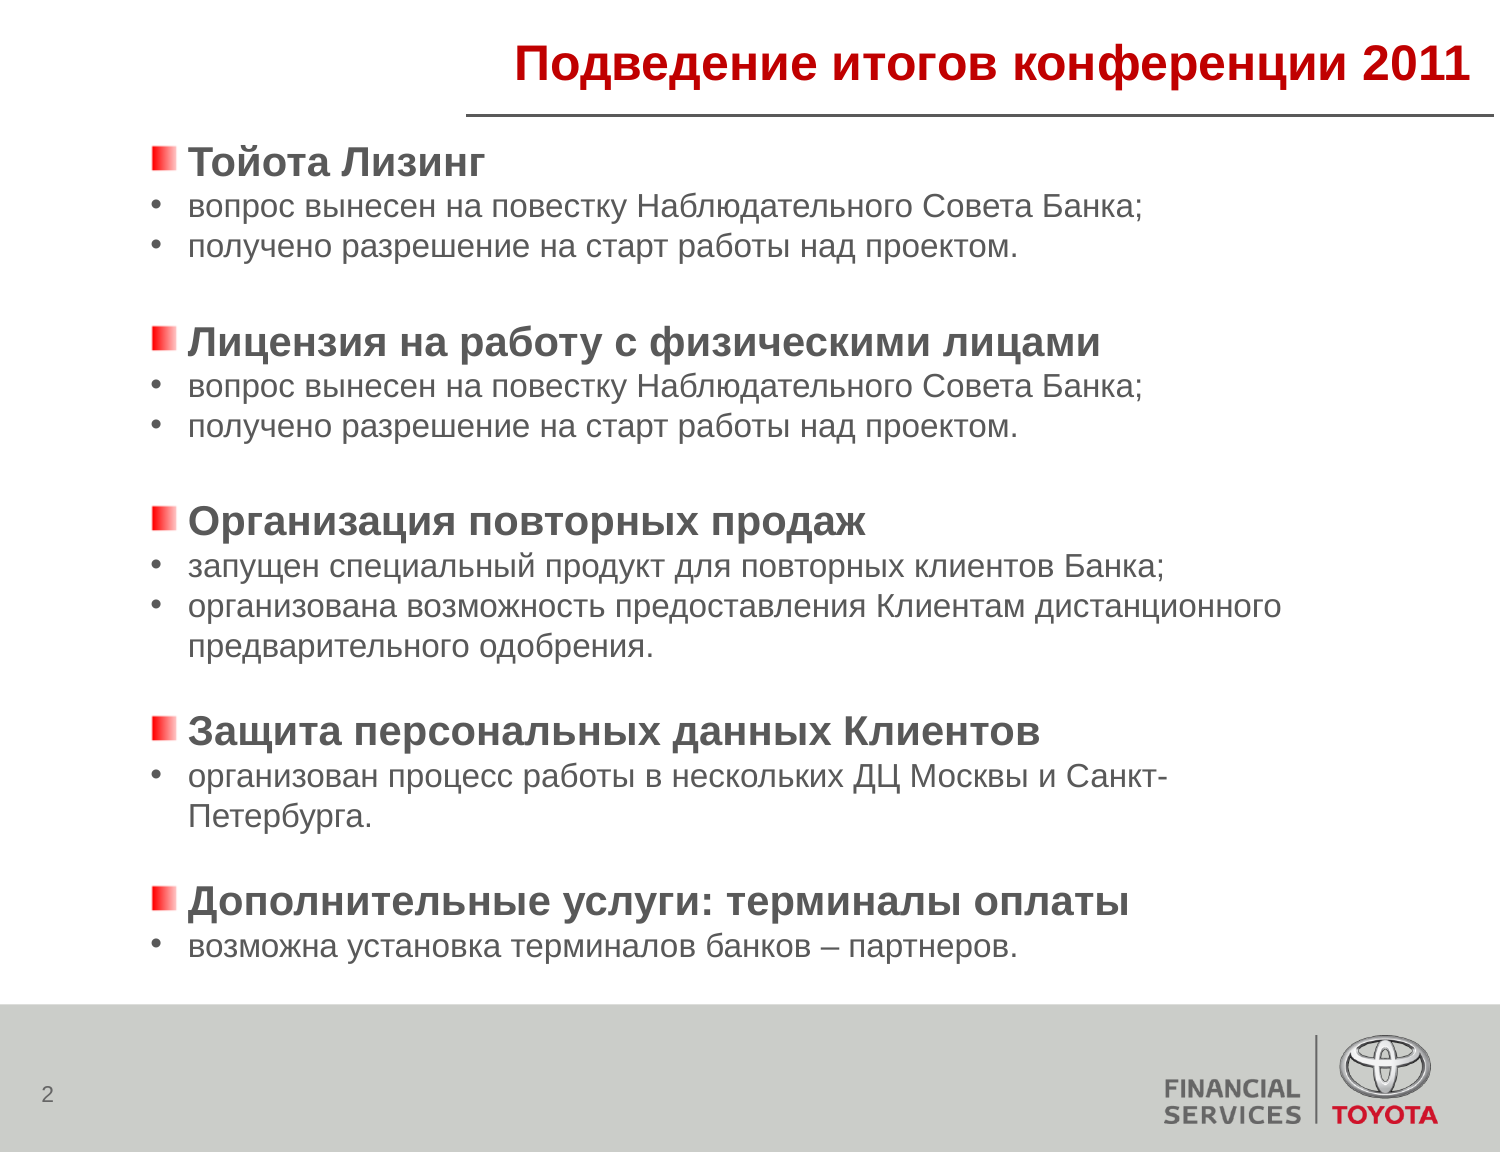

Подведение итогов конференции 2011

Тойота Лизинг
вопрос вынесен на повестку Наблюдательного Совета Банка;
получено разрешение на старт работы над проектом.

Лицензия на работу с физическими лицами
вопрос вынесен на повестку Наблюдательного Совета Банка;
получено разрешение на старт работы над проектом.

Организация повторных продаж
запущен специальный продукт для повторных клиентов Банка;
организована возможность предоставления Клиентам дистанционного предварительного одобрения.

Защита персональных данных Клиентов
организован процесс работы в нескольких ДЦ Москвы и Санкт-Петербурга.

Дополнительные услуги: терминалы оплаты
возможна установка терминалов банков – партнеров.
2